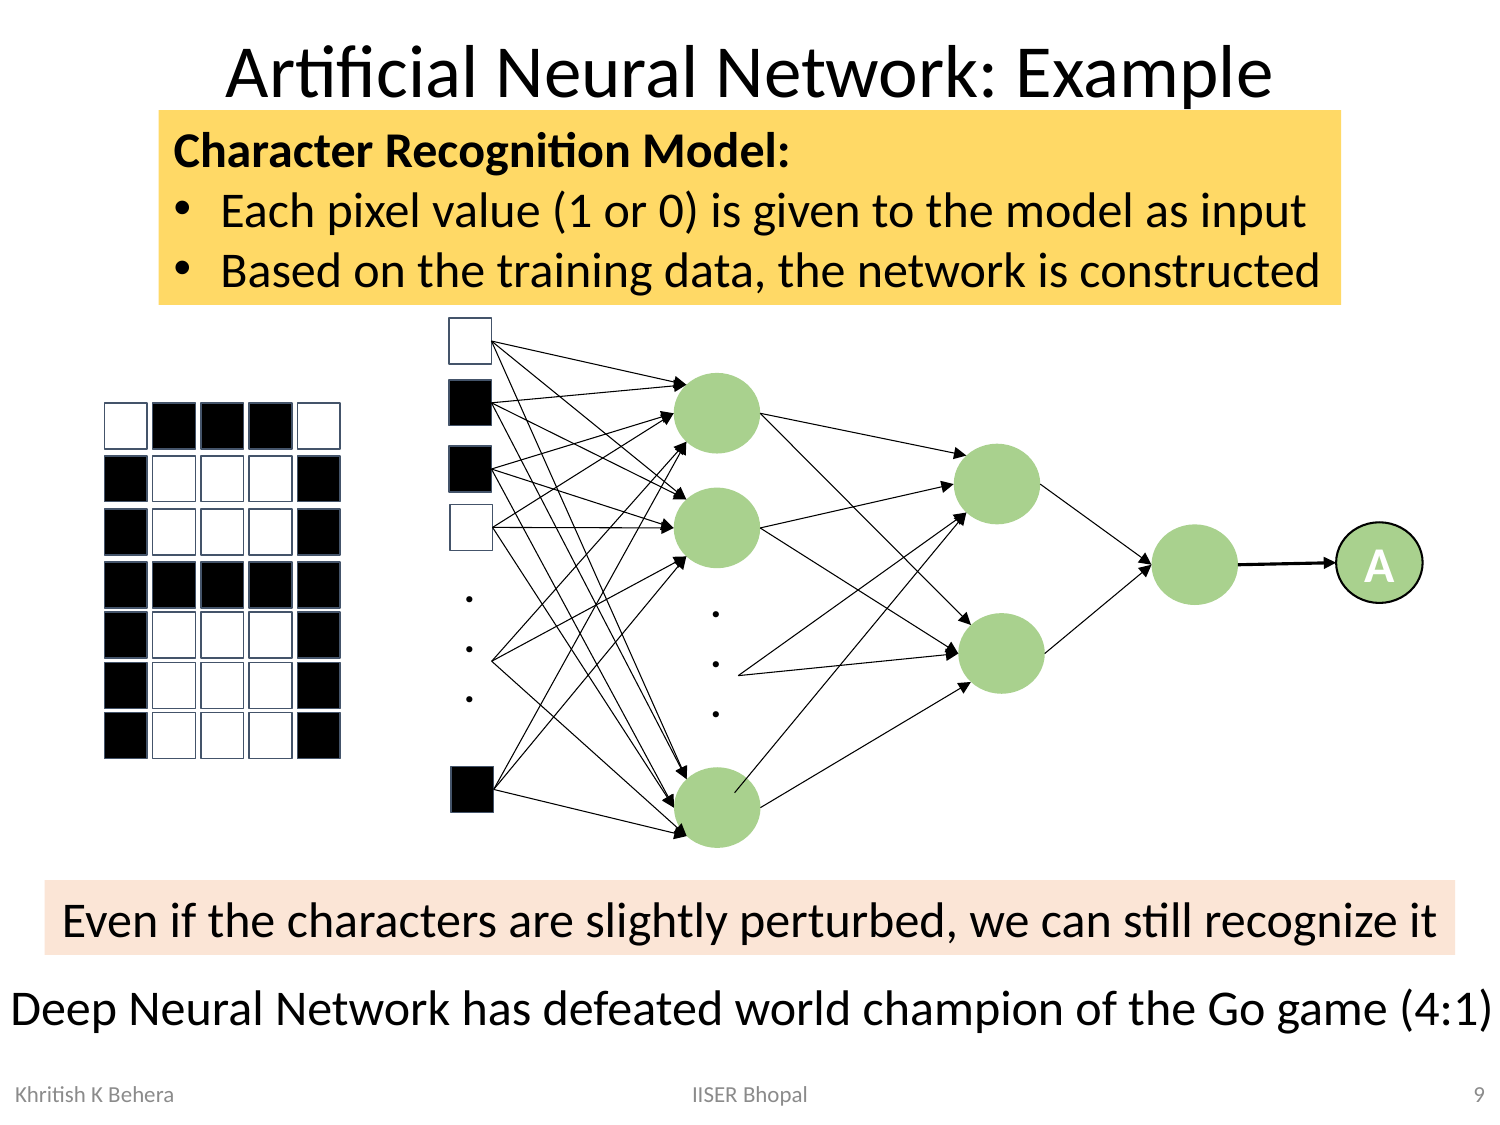

# Artificial Neural Network: Example
Character Recognition Model:
Each pixel value (1 or 0) is given to the model as input
Based on the training data, the network is constructed

A

.
.
.

.
.
.

Even if the characters are slightly perturbed, we can still recognize it
Deep Neural Network has defeated world champion of the Go game (4:1)
9
IISER Bhopal
Khritish K Behera